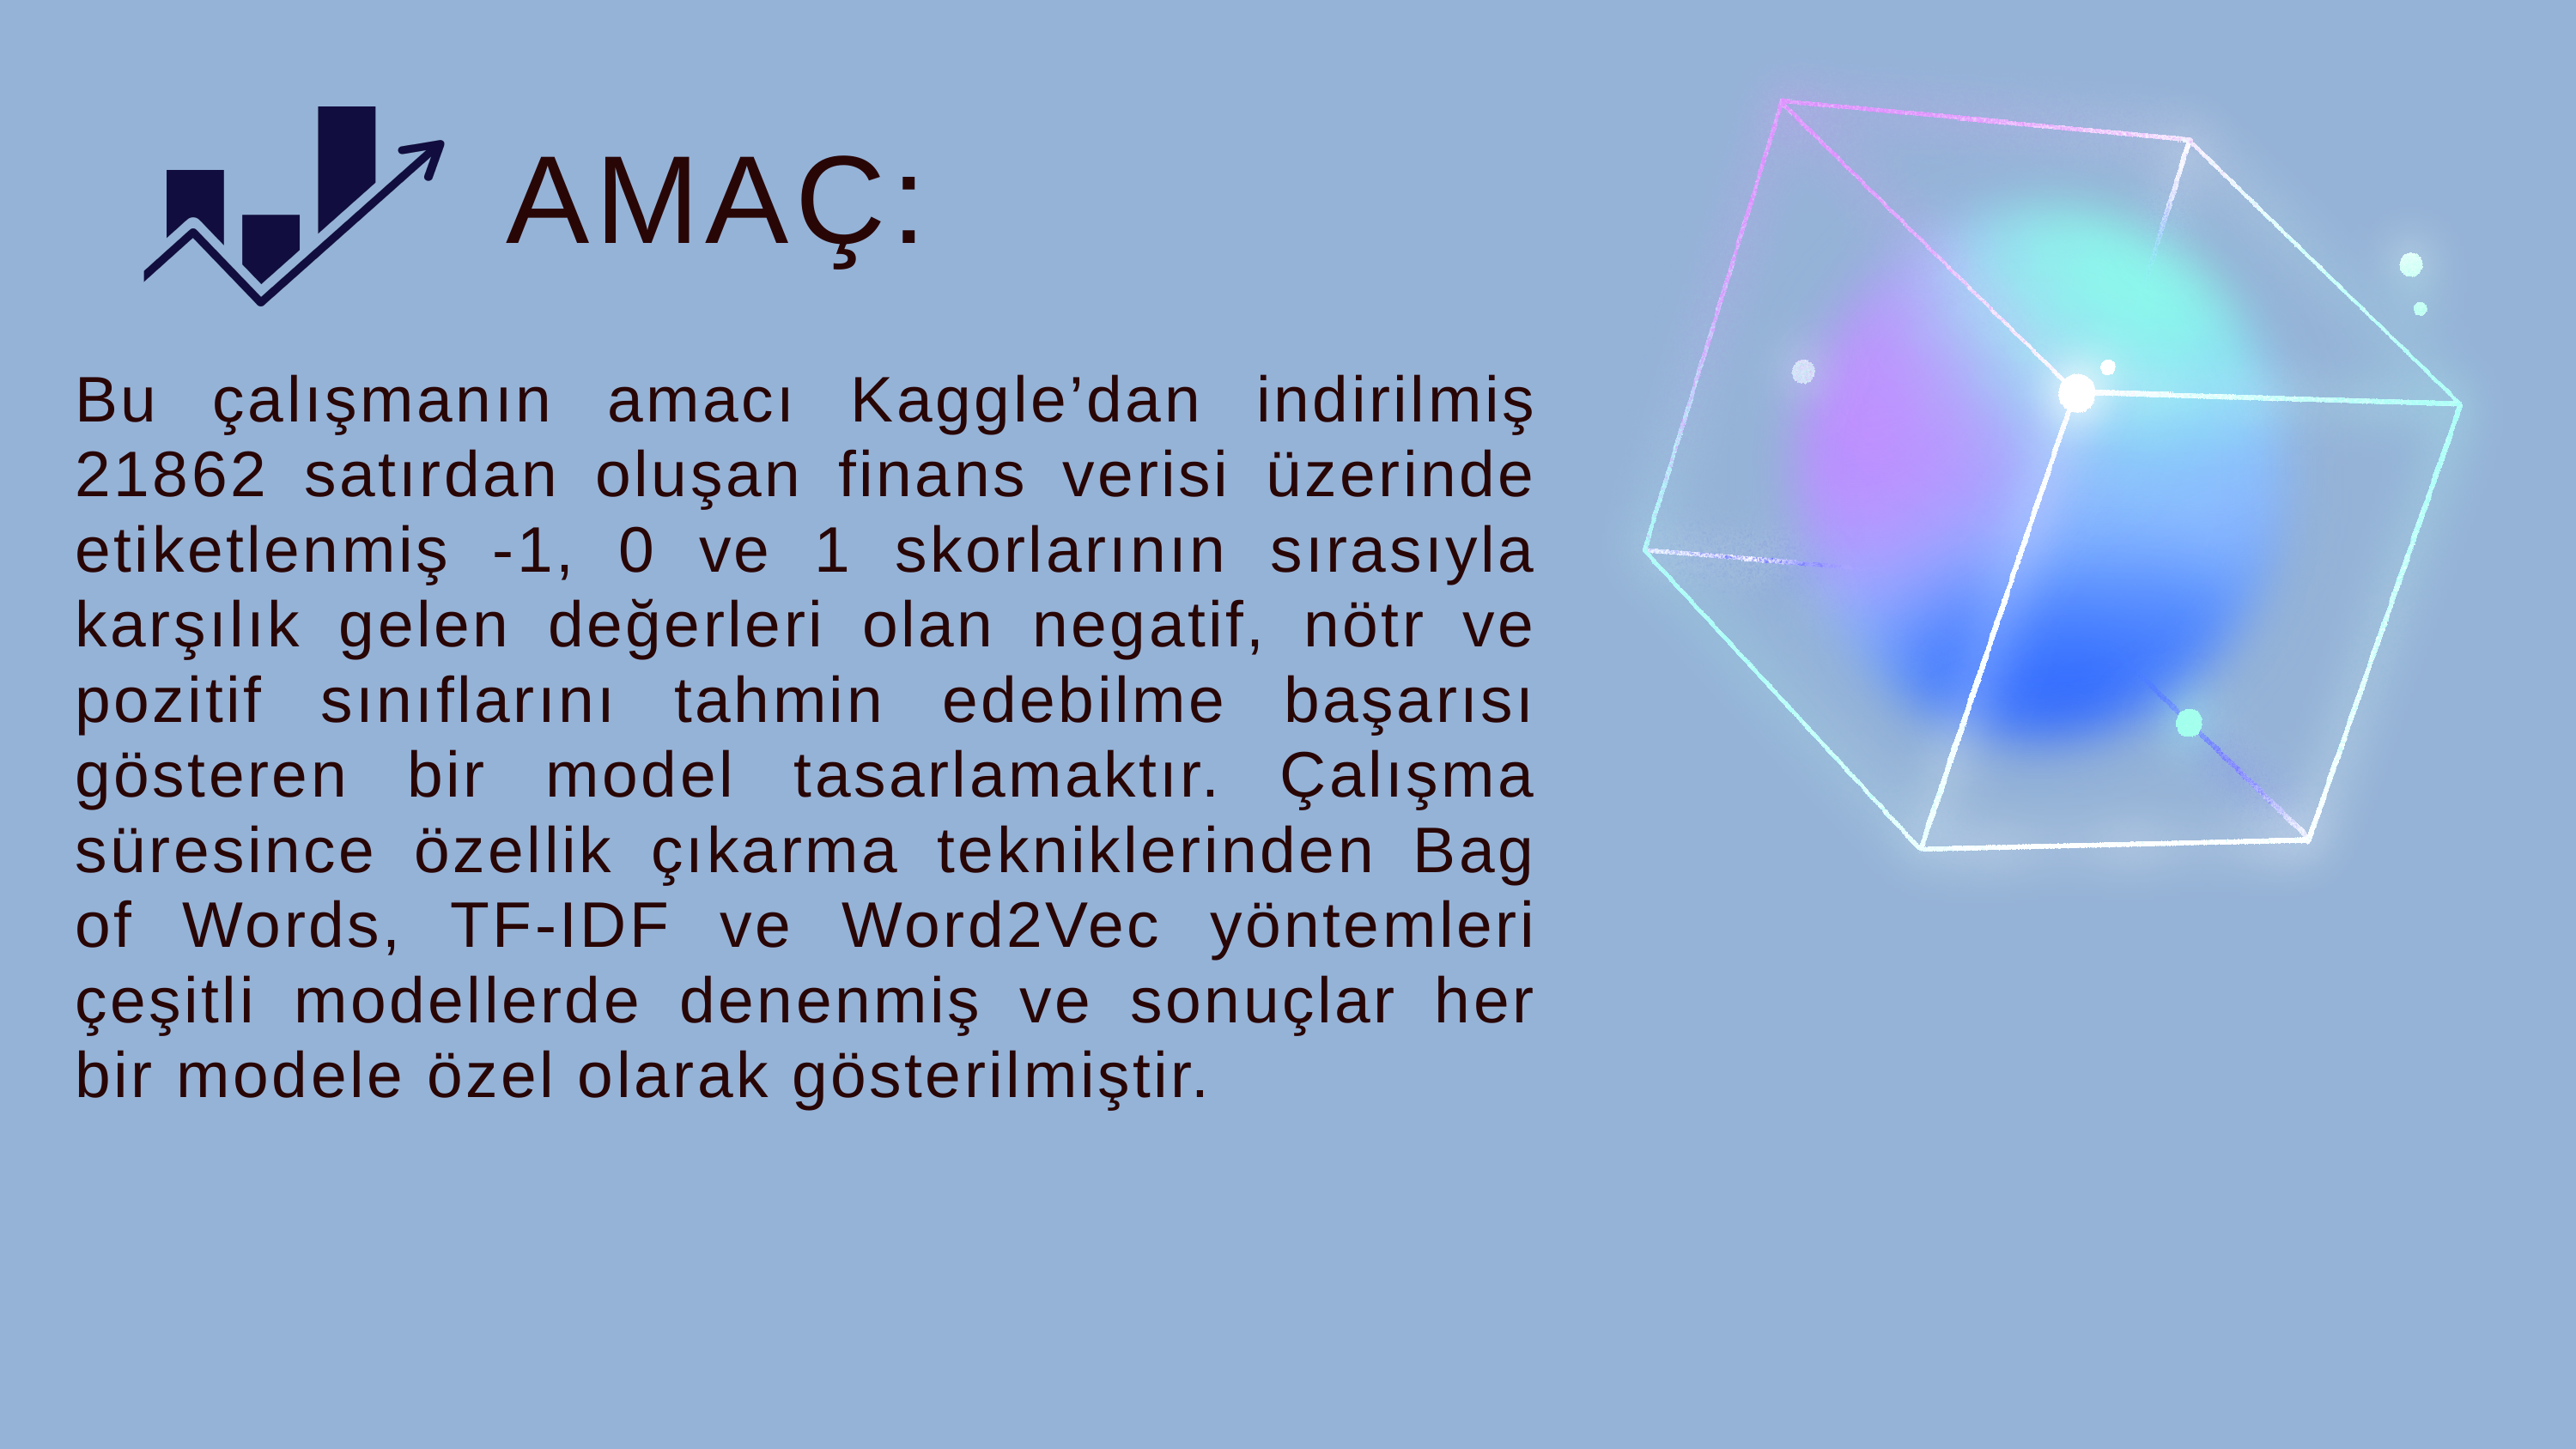

AMAÇ:
Bu çalışmanın amacı Kaggle’dan indirilmiş 21862 satırdan oluşan finans verisi üzerinde etiketlenmiş -1, 0 ve 1 skorlarının sırasıyla karşılık gelen değerleri olan negatif, nötr ve pozitif sınıflarını tahmin edebilme başarısı gösteren bir model tasarlamaktır. Çalışma süresince özellik çıkarma tekniklerinden Bag of Words, TF-IDF ve Word2Vec yöntemleri çeşitli modellerde denenmiş ve sonuçlar her bir modele özel olarak gösterilmiştir.